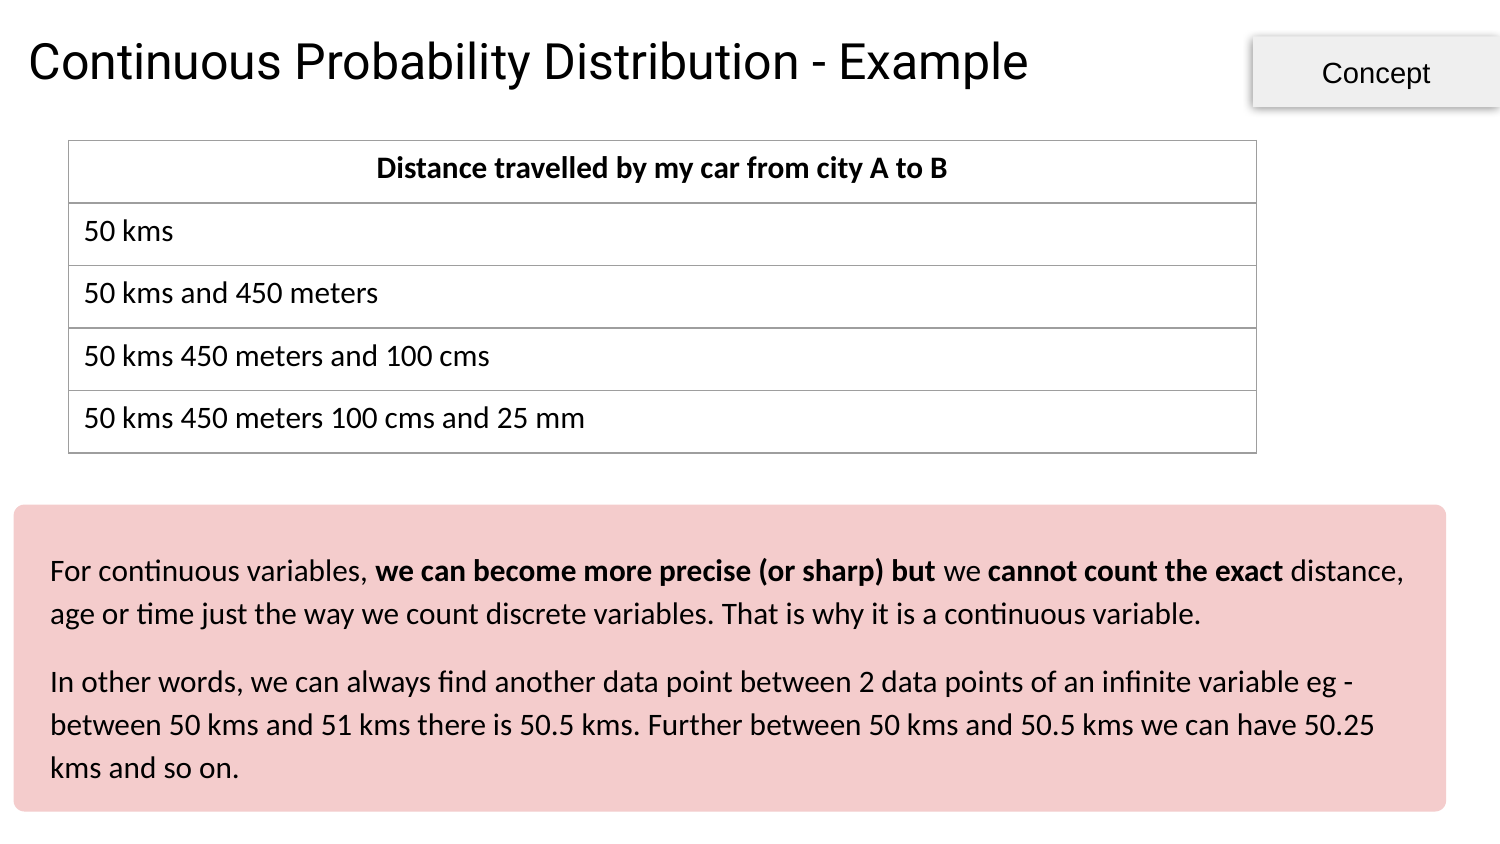

# Continuous Probability Distribution - Example
Concept
| Distance travelled by my car from city A to B |
| --- |
| 50 kms |
| 50 kms and 450 meters |
| 50 kms 450 meters and 100 cms |
| 50 kms 450 meters 100 cms and 25 mm |

For continuous variables, we can become more precise (or sharp) but we cannot count the exact distance, age or time just the way we count discrete variables. That is why it is a continuous variable.
In other words, we can always find another data point between 2 data points of an infinite variable eg - between 50 kms and 51 kms there is 50.5 kms. Further between 50 kms and 50.5 kms we can have 50.25 kms and so on.